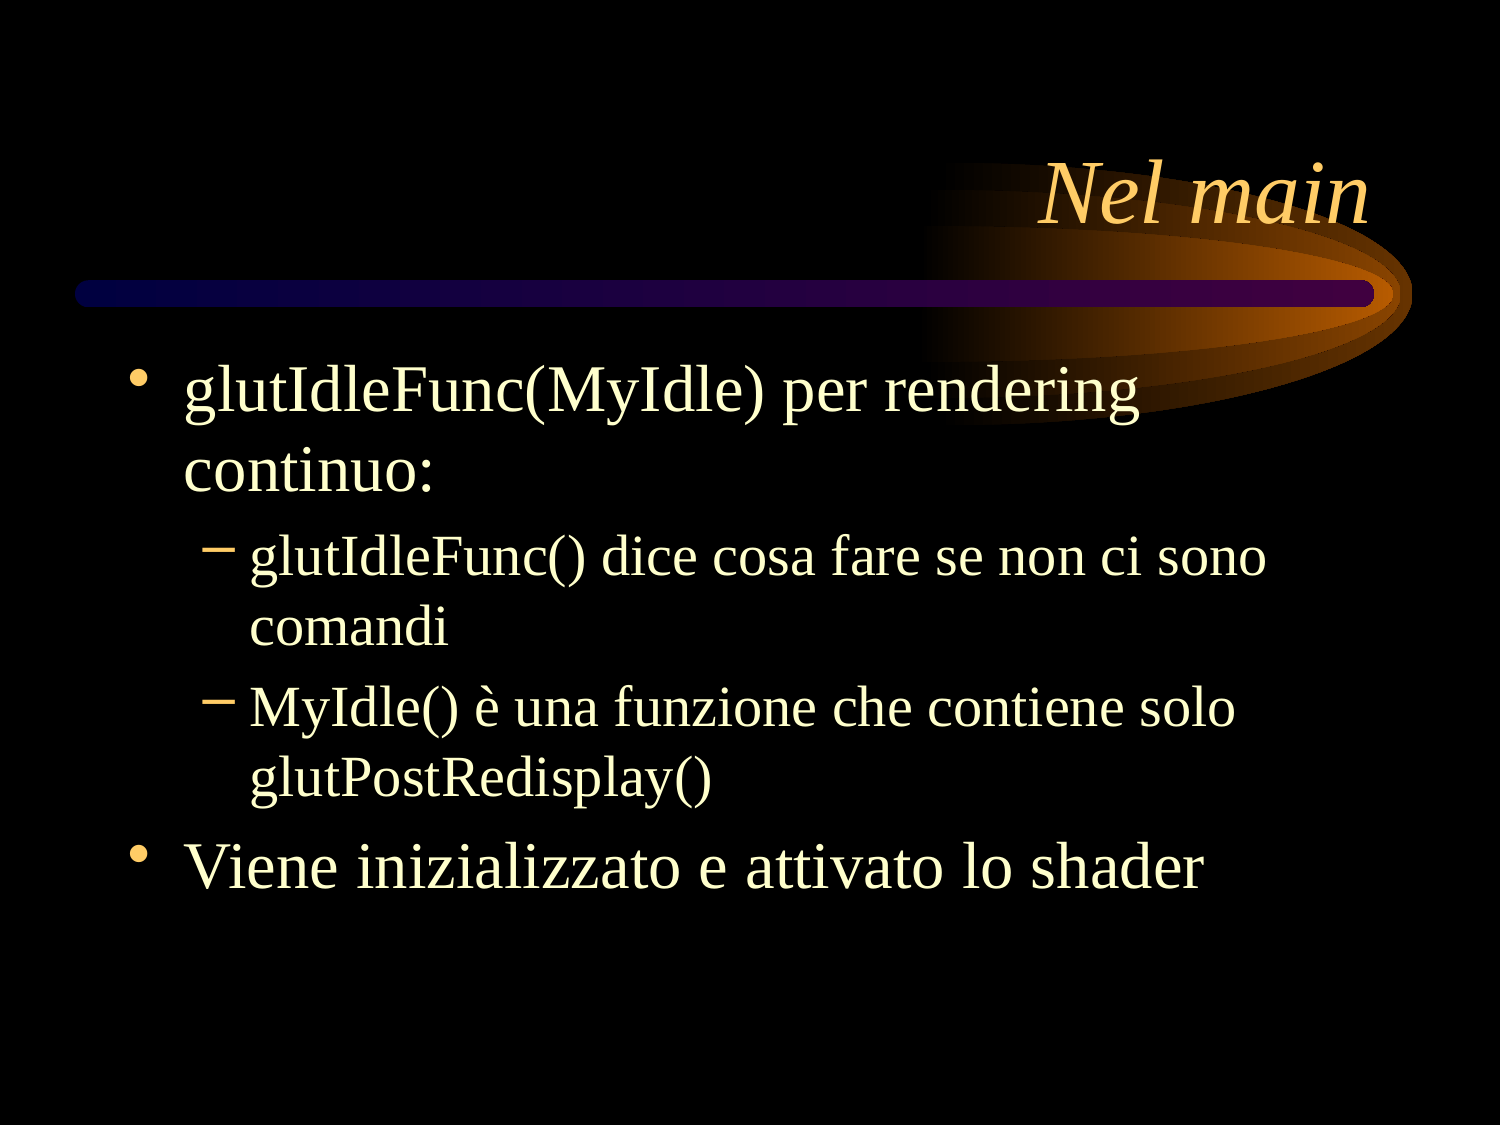

# Nel main
glutIdleFunc(MyIdle) per rendering continuo:
glutIdleFunc() dice cosa fare se non ci sono comandi
MyIdle() è una funzione che contiene solo glutPostRedisplay()
Viene inizializzato e attivato lo shader